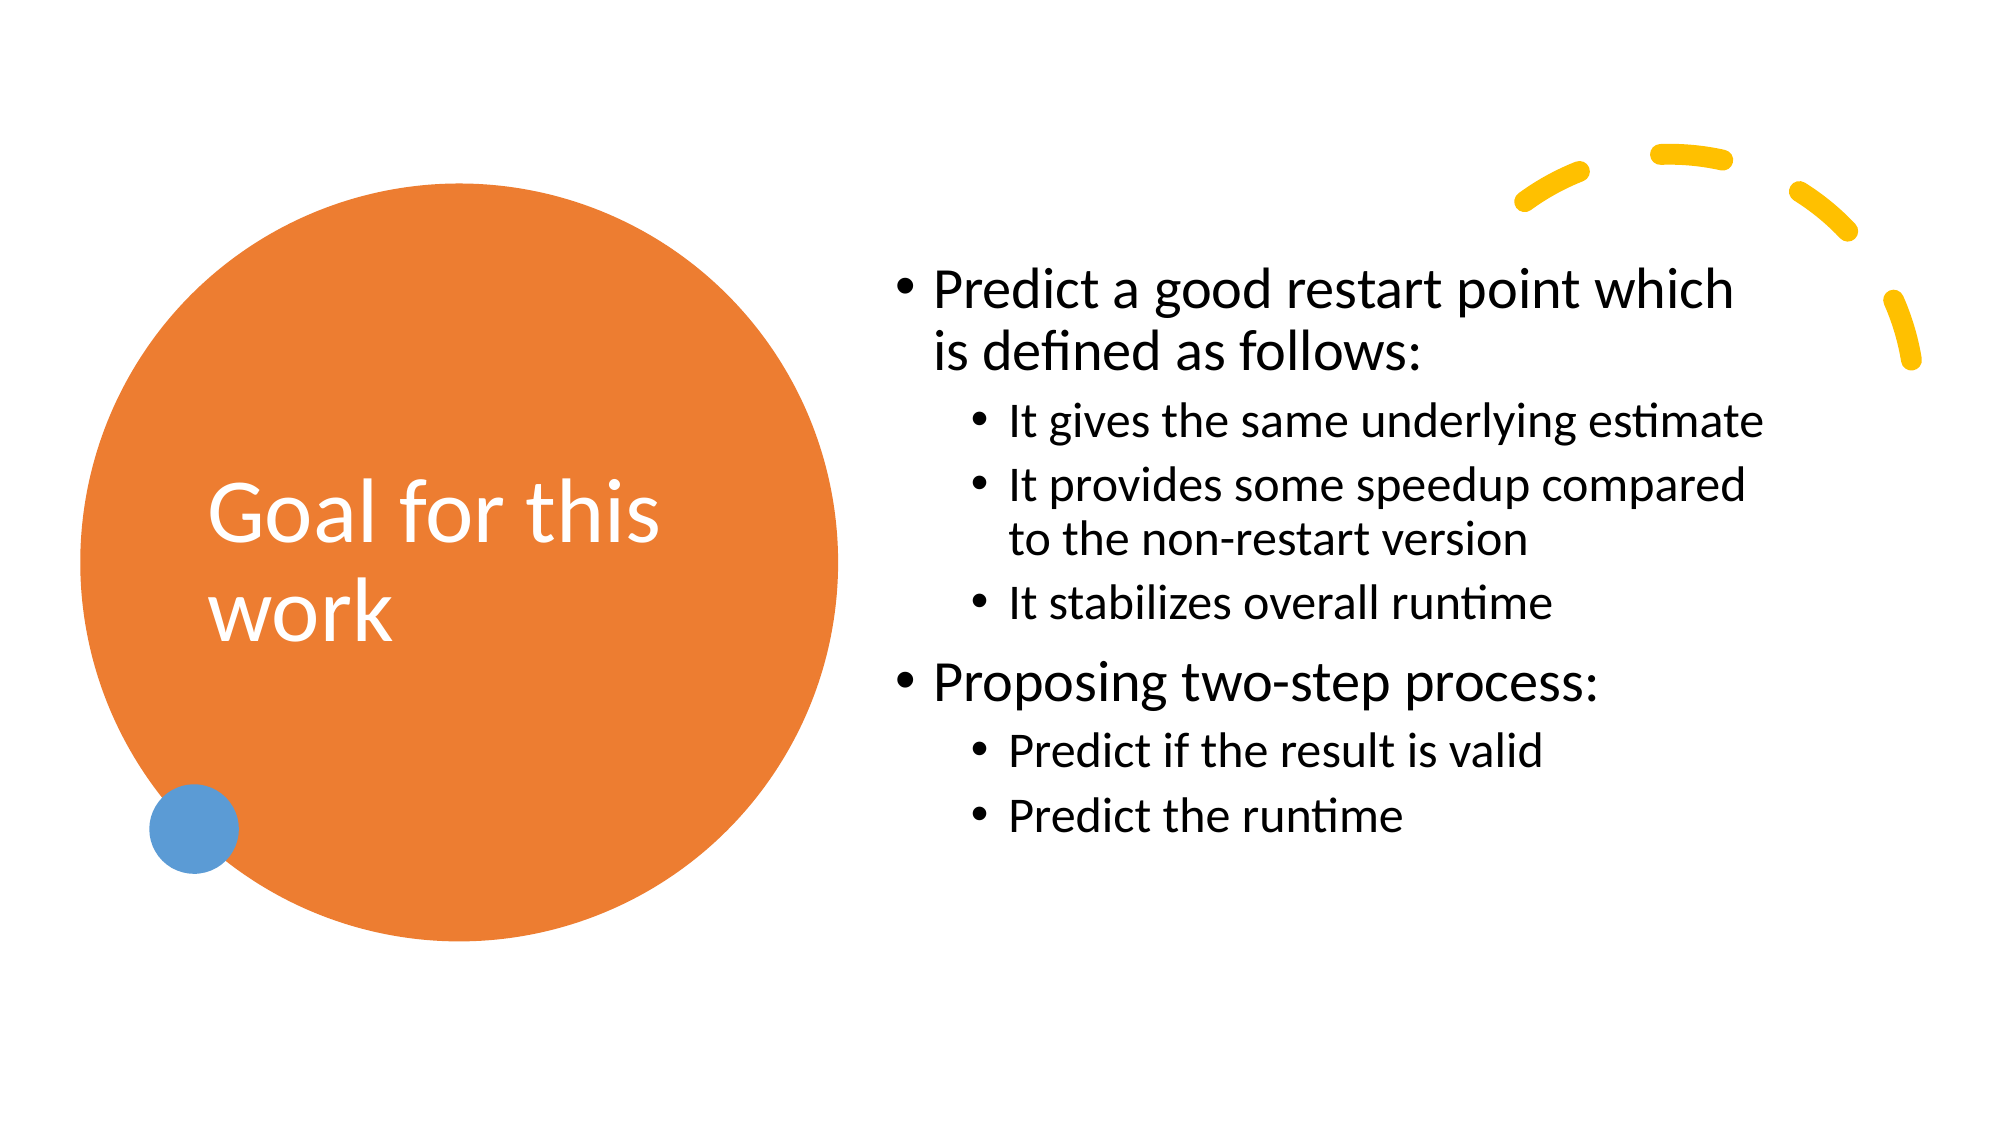

# Goal for this work
Predict a good restart point which is defined as follows:
It gives the same underlying estimate
It provides some speedup compared to the non-restart version
It stabilizes overall runtime
Proposing two-step process:
Predict if the result is valid
Predict the runtime